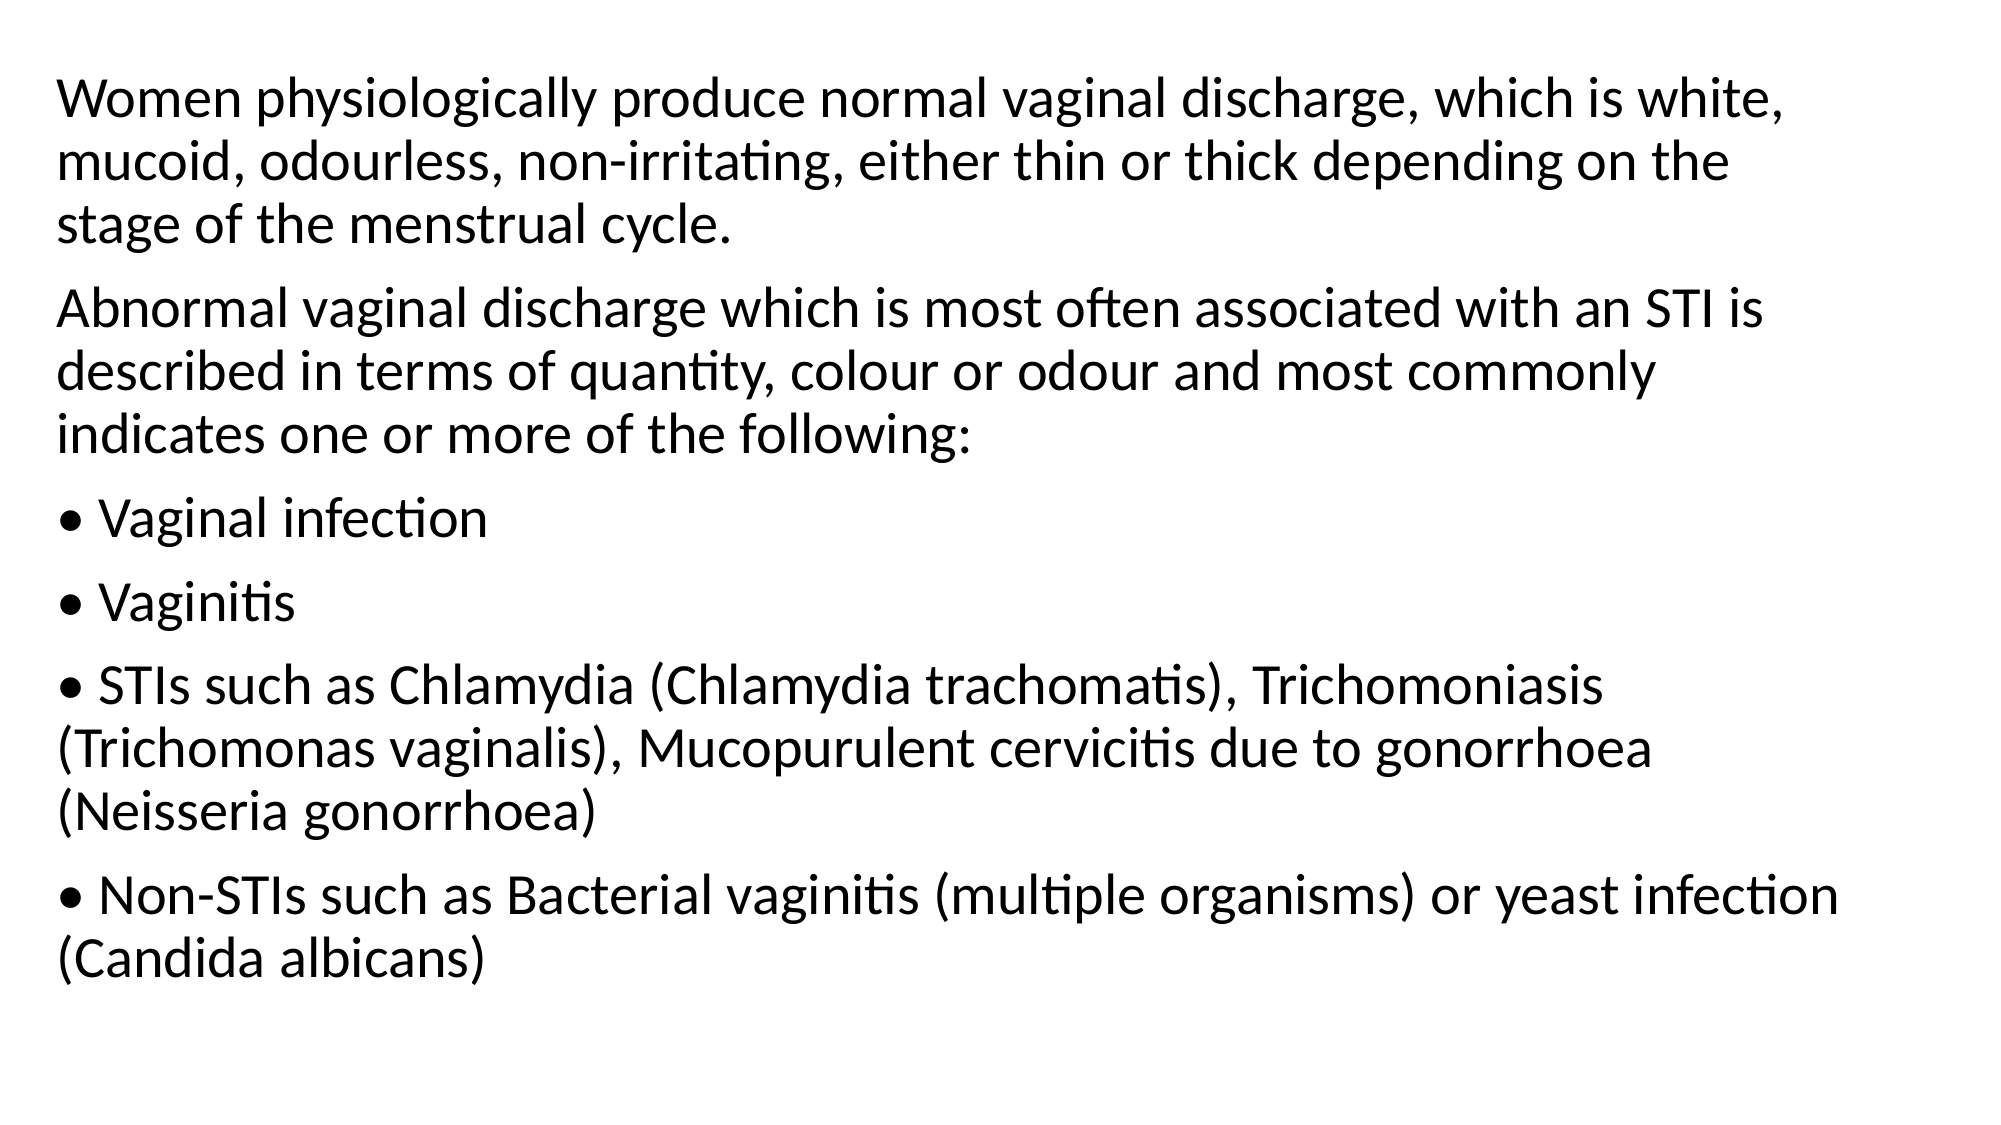

Women physiologically produce normal vaginal discharge, which is white, mucoid, odourless, non-irritating, either thin or thick depending on the stage of the menstrual cycle.
Abnormal vaginal discharge which is most often associated with an STI is described in terms of quantity, colour or odour and most commonly indicates one or more of the following:
• Vaginal infection
• Vaginitis
• STIs such as Chlamydia (Chlamydia trachomatis), Trichomoniasis (Trichomonas vaginalis), Mucopurulent cervicitis due to gonorrhoea (Neisseria gonorrhoea)
• Non-STIs such as Bacterial vaginitis (multiple organisms) or yeast infection (Candida albicans)